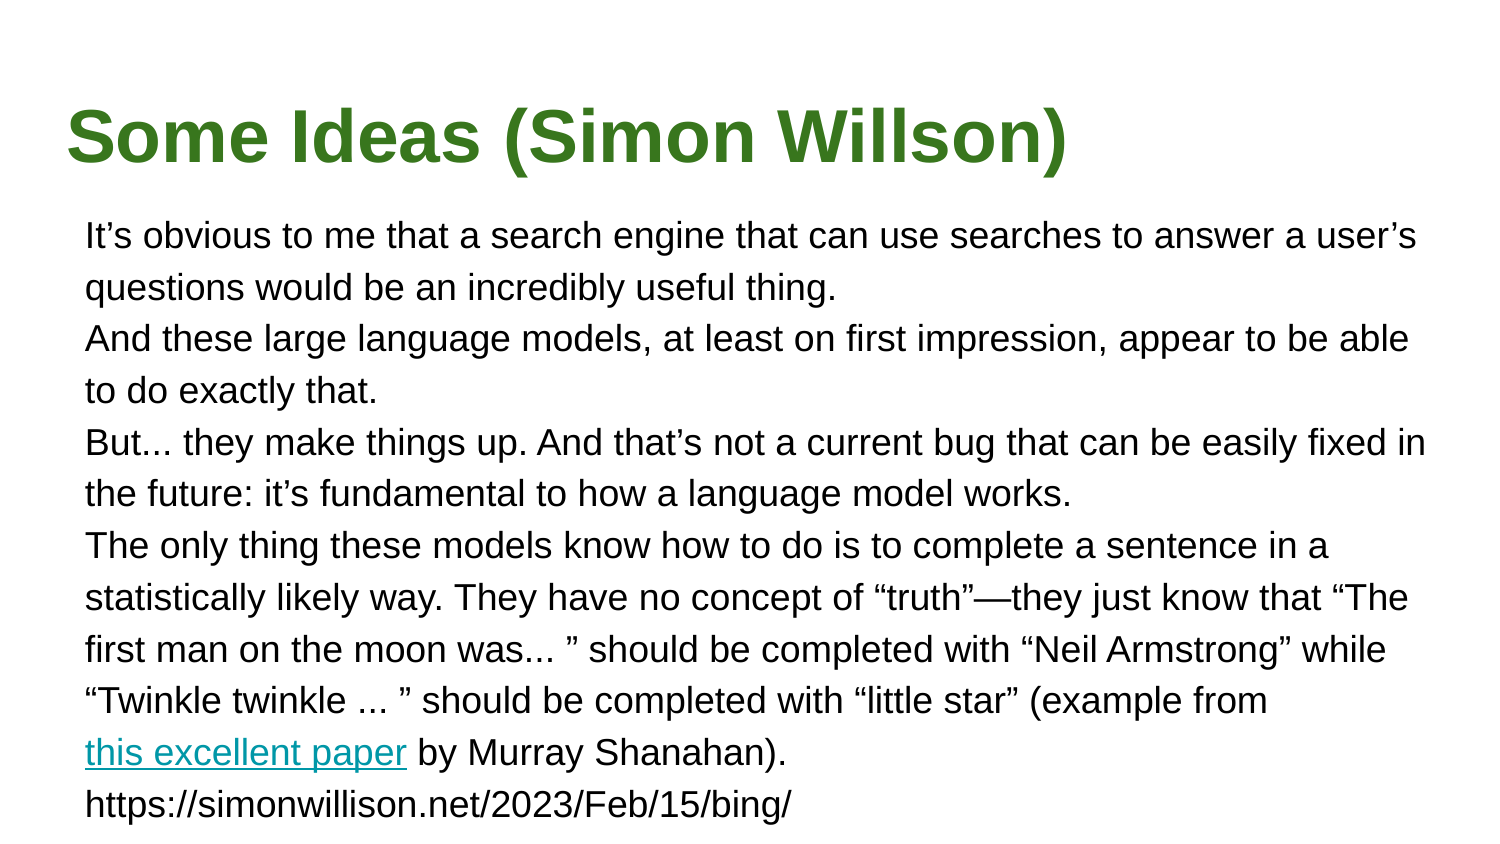

# Some Ideas (Simon Willson)
It’s obvious to me that a search engine that can use searches to answer a user’s questions would be an incredibly useful thing.
And these large language models, at least on first impression, appear to be able to do exactly that.
But... they make things up. And that’s not a current bug that can be easily fixed in the future: it’s fundamental to how a language model works.
The only thing these models know how to do is to complete a sentence in a statistically likely way. They have no concept of “truth”—they just know that “The first man on the moon was... ” should be completed with “Neil Armstrong” while “Twinkle twinkle ... ” should be completed with “little star” (example from this excellent paper by Murray Shanahan).
https://simonwillison.net/2023/Feb/15/bing/